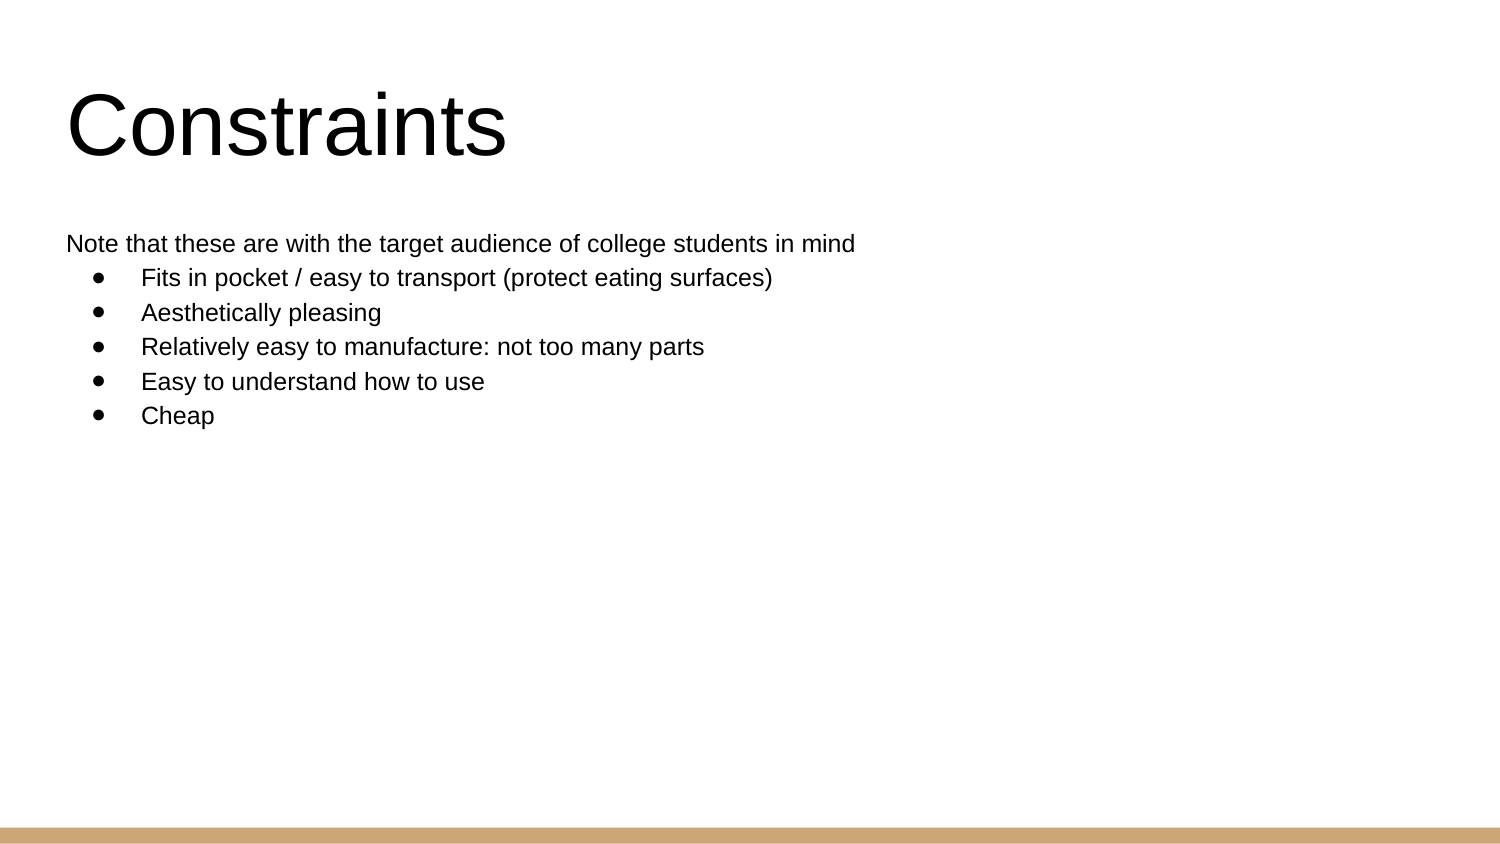

# Constraints
Note that these are with the target audience of college students in mind
Fits in pocket / easy to transport (protect eating surfaces)
Aesthetically pleasing
Relatively easy to manufacture: not too many parts
Easy to understand how to use
Cheap